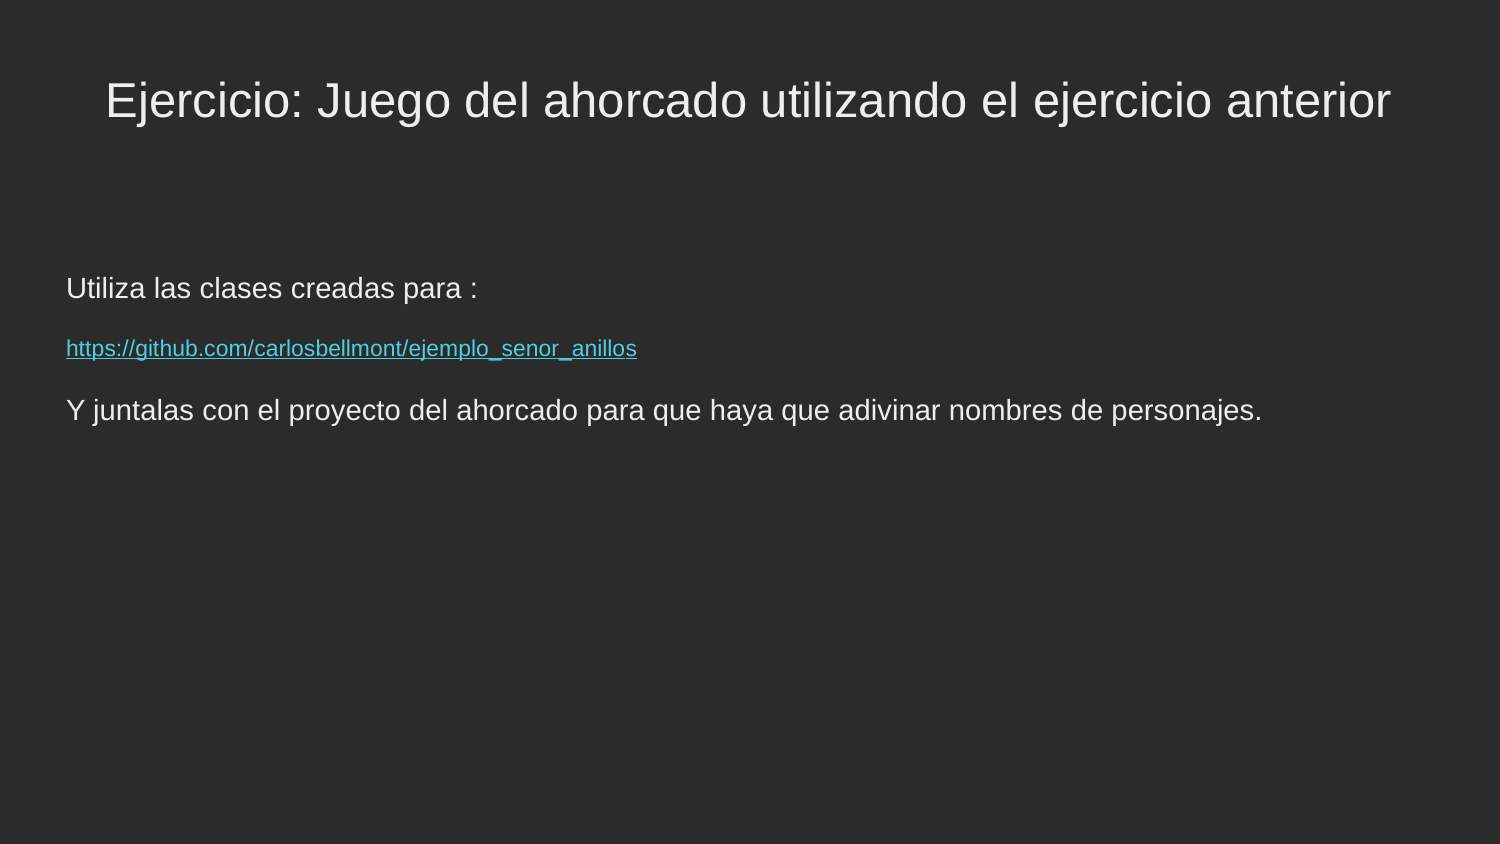

Ejercicio: Juego del ahorcado utilizando el ejercicio anterior

Utiliza las clases creadas para :
https://github.com/carlosbellmont/ejemplo_senor_anillos
Y juntalas con el proyecto del ahorcado para que haya que adivinar nombres de personajes.